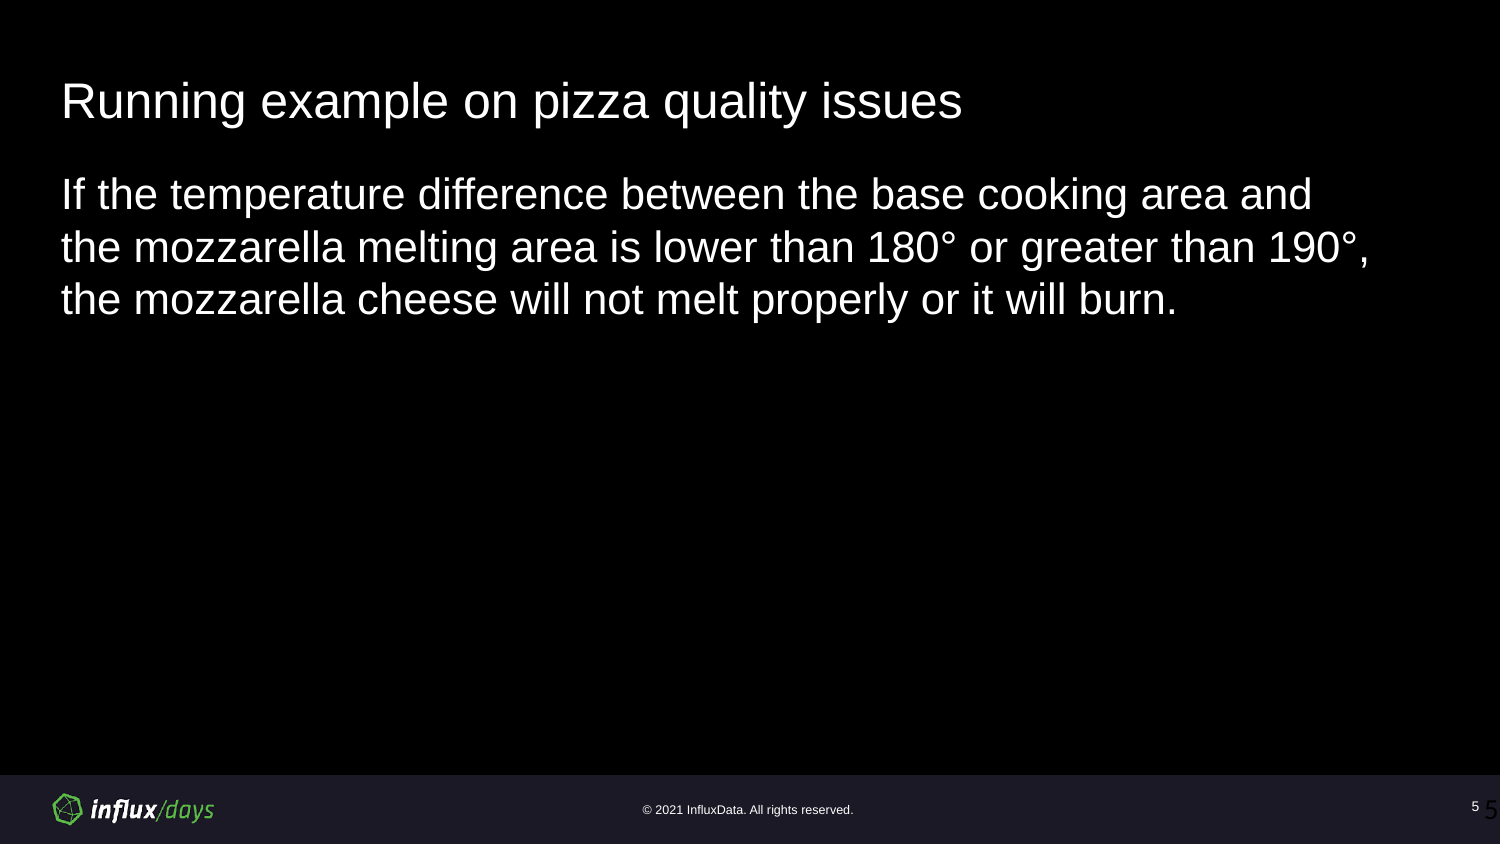

Running example on pizza quality issues
If the temperature difference between the base cooking area and the mozzarella melting area is lower than 180° or greater than 190°, the mozzarella cheese will not melt properly or it will burn.
5